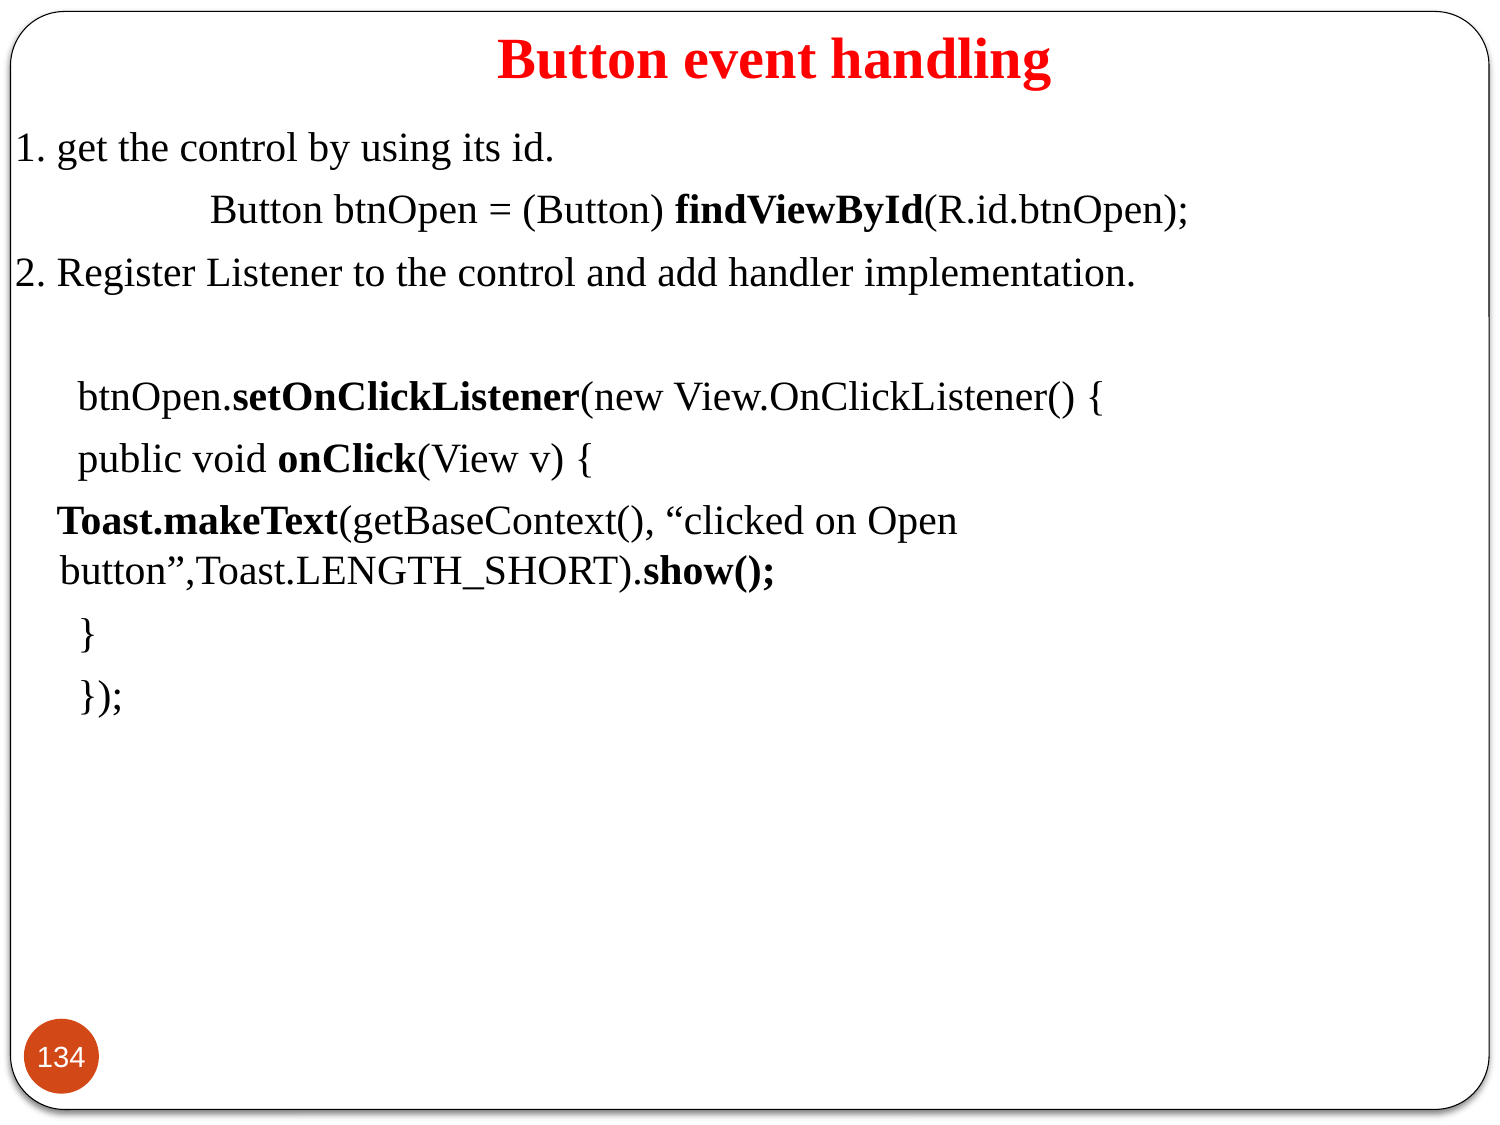

# Button event handling
1. get the control by using its id.
		Button btnOpen = (Button) findViewById(R.id.btnOpen);
2. Register Listener to the control and add handler implementation.

      btnOpen.setOnClickListener(new View.OnClickListener() {
      public void onClick(View v) {
    Toast.makeText(getBaseContext(), “clicked on Open button”,Toast.LENGTH_SHORT).show();
      }
      });
134